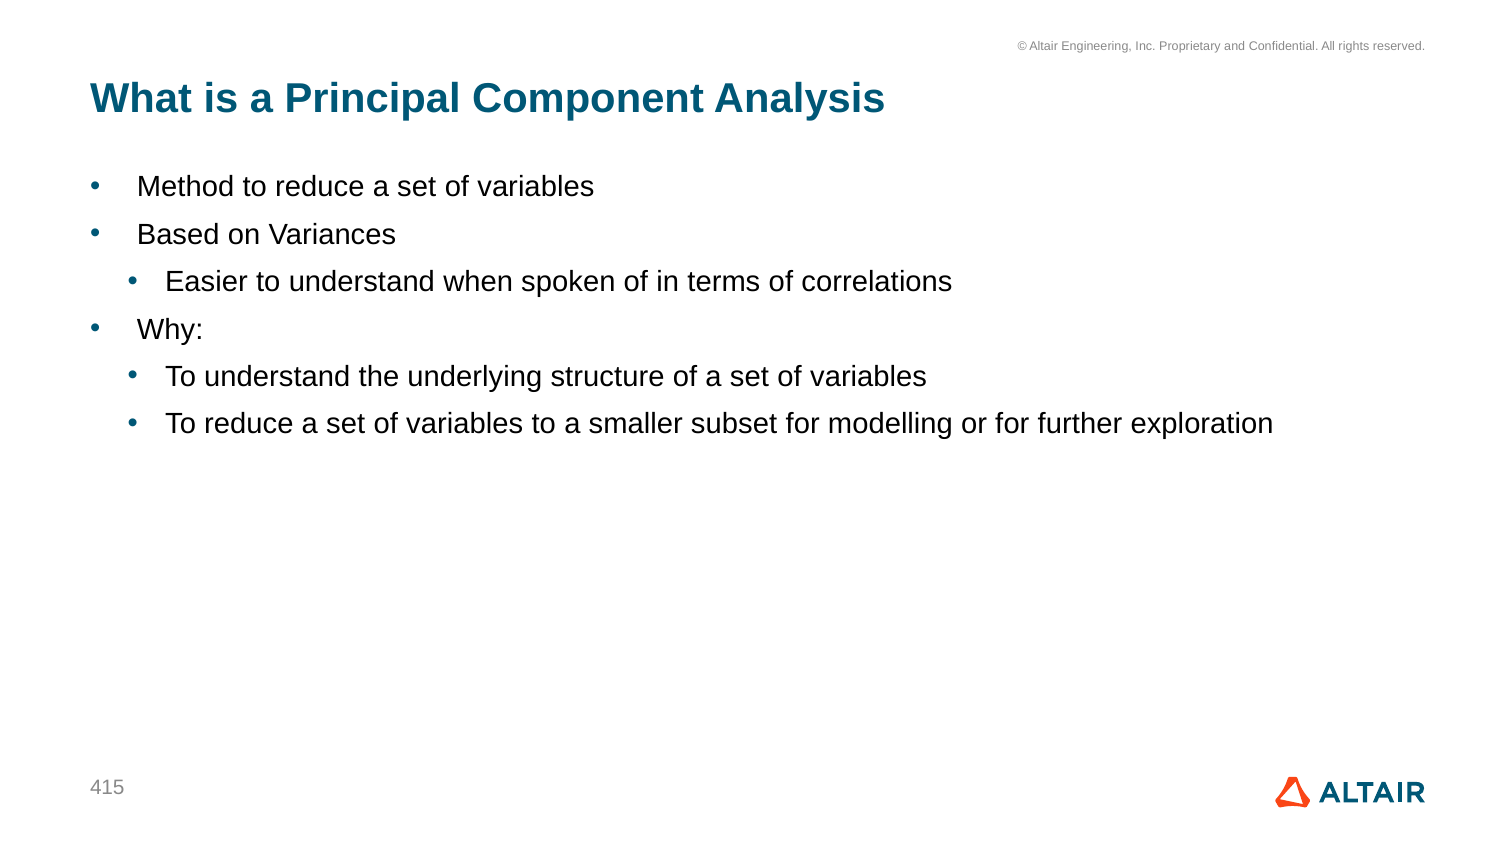

# What is a Principal Component Analysis
Method to reduce a set of variables
Based on Variances
Easier to understand when spoken of in terms of correlations
Why:
To understand the underlying structure of a set of variables
To reduce a set of variables to a smaller subset for modelling or for further exploration

415